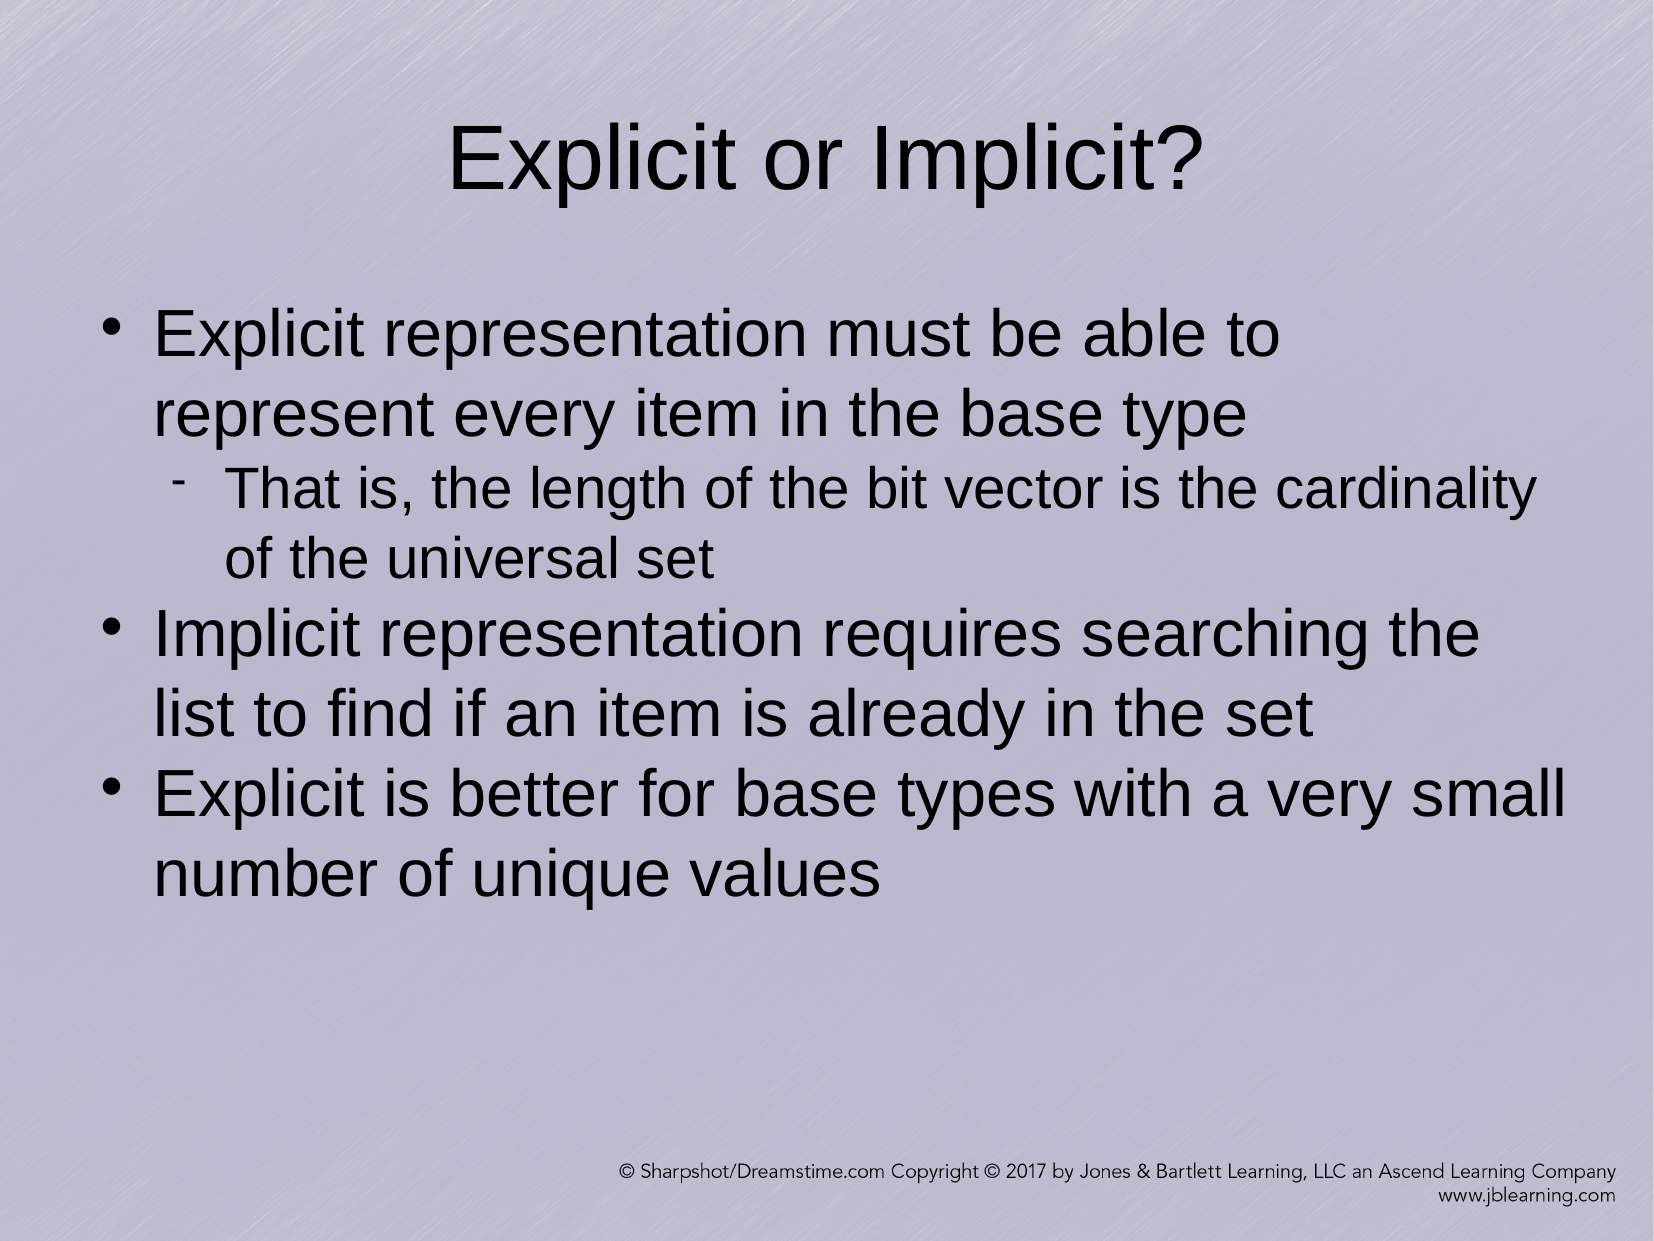

Explicit or Implicit?

Explicit representation must be able to represent every item in the base type
That is, the length of the bit vector is the cardinality of the universal set
Implicit representation requires searching the list to find if an item is already in the set
Explicit is better for base types with a very small number of unique values